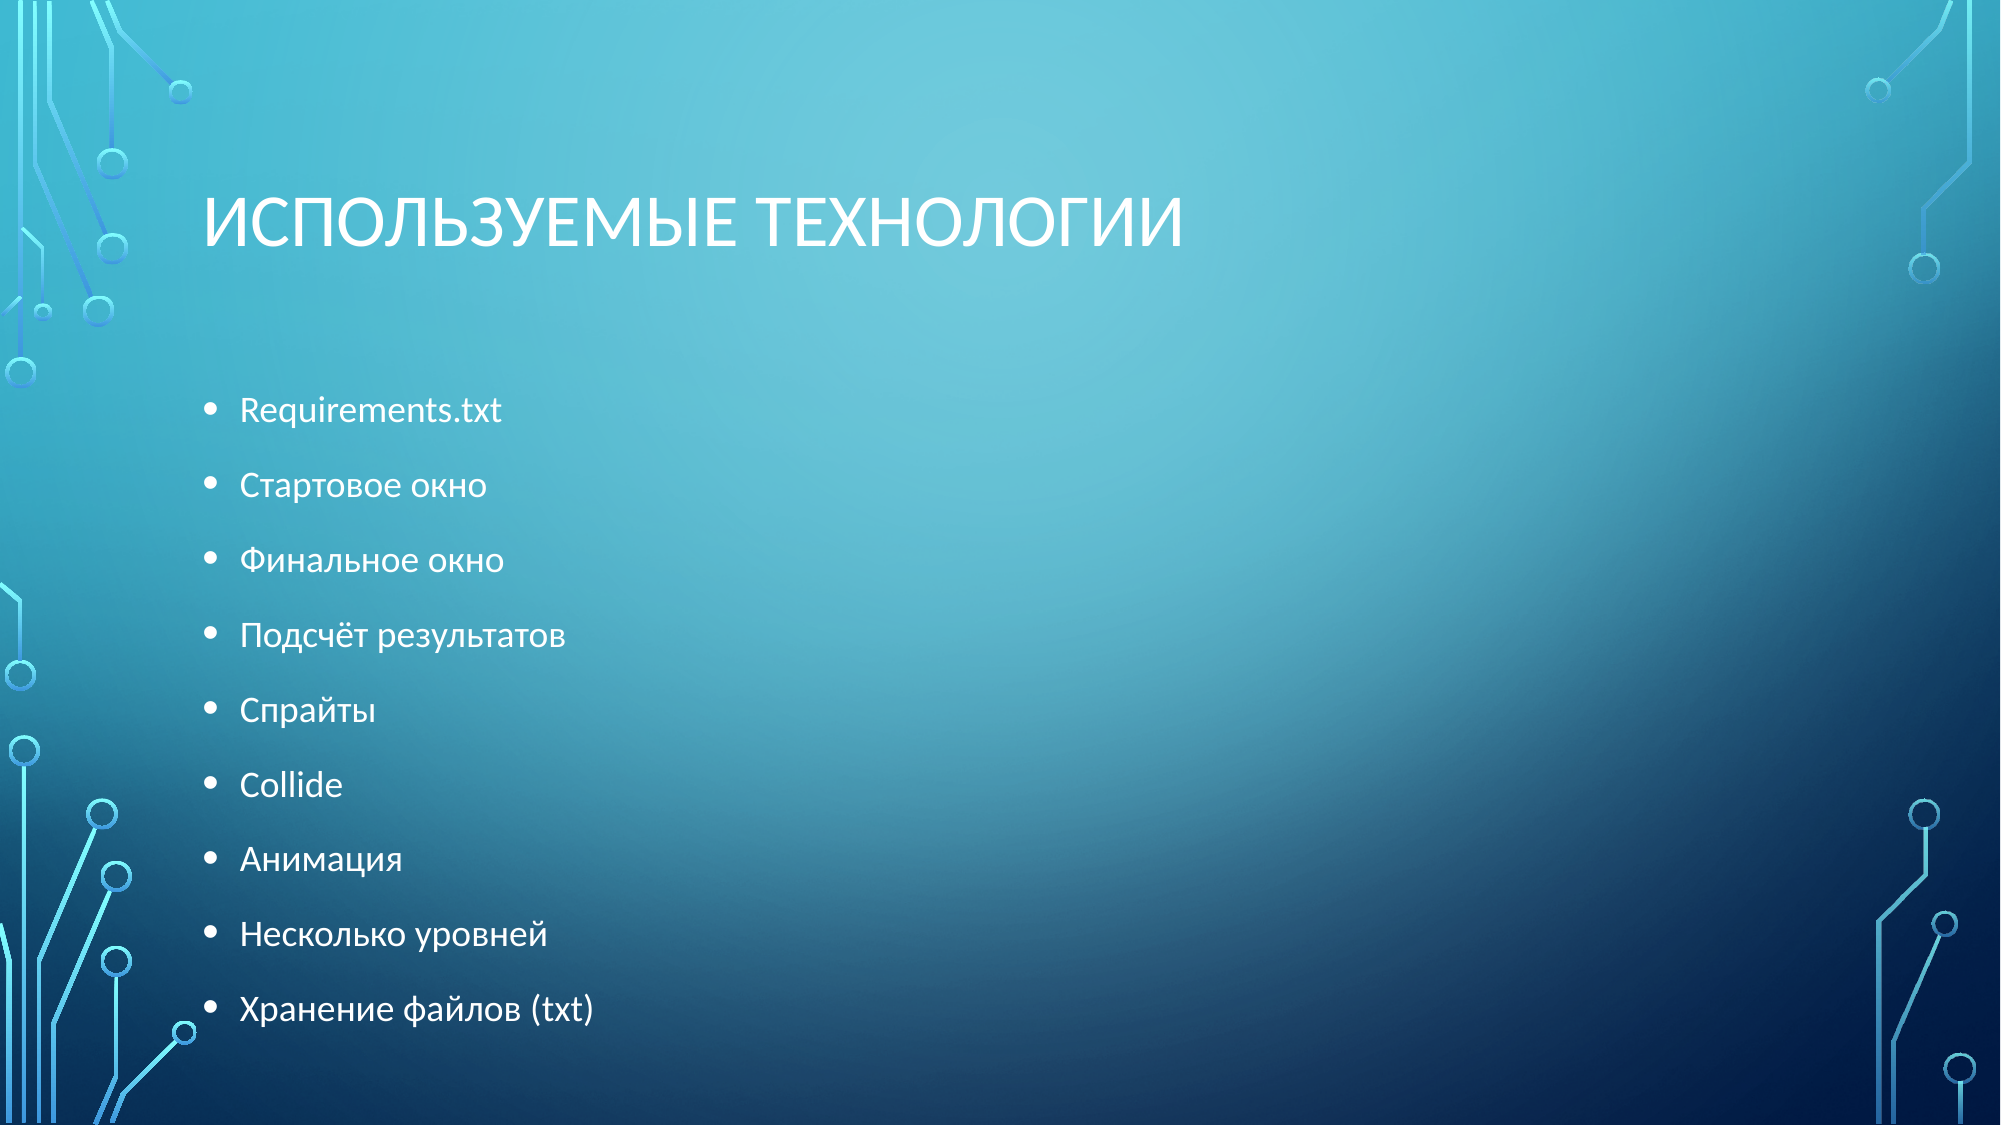

# Используемые технологии
Requirements.txt
Стартовое окно
Финальное окно
Подсчёт результатов
Спрайты
Collide
Анимация
Несколько уровней
Хранение файлов (txt)